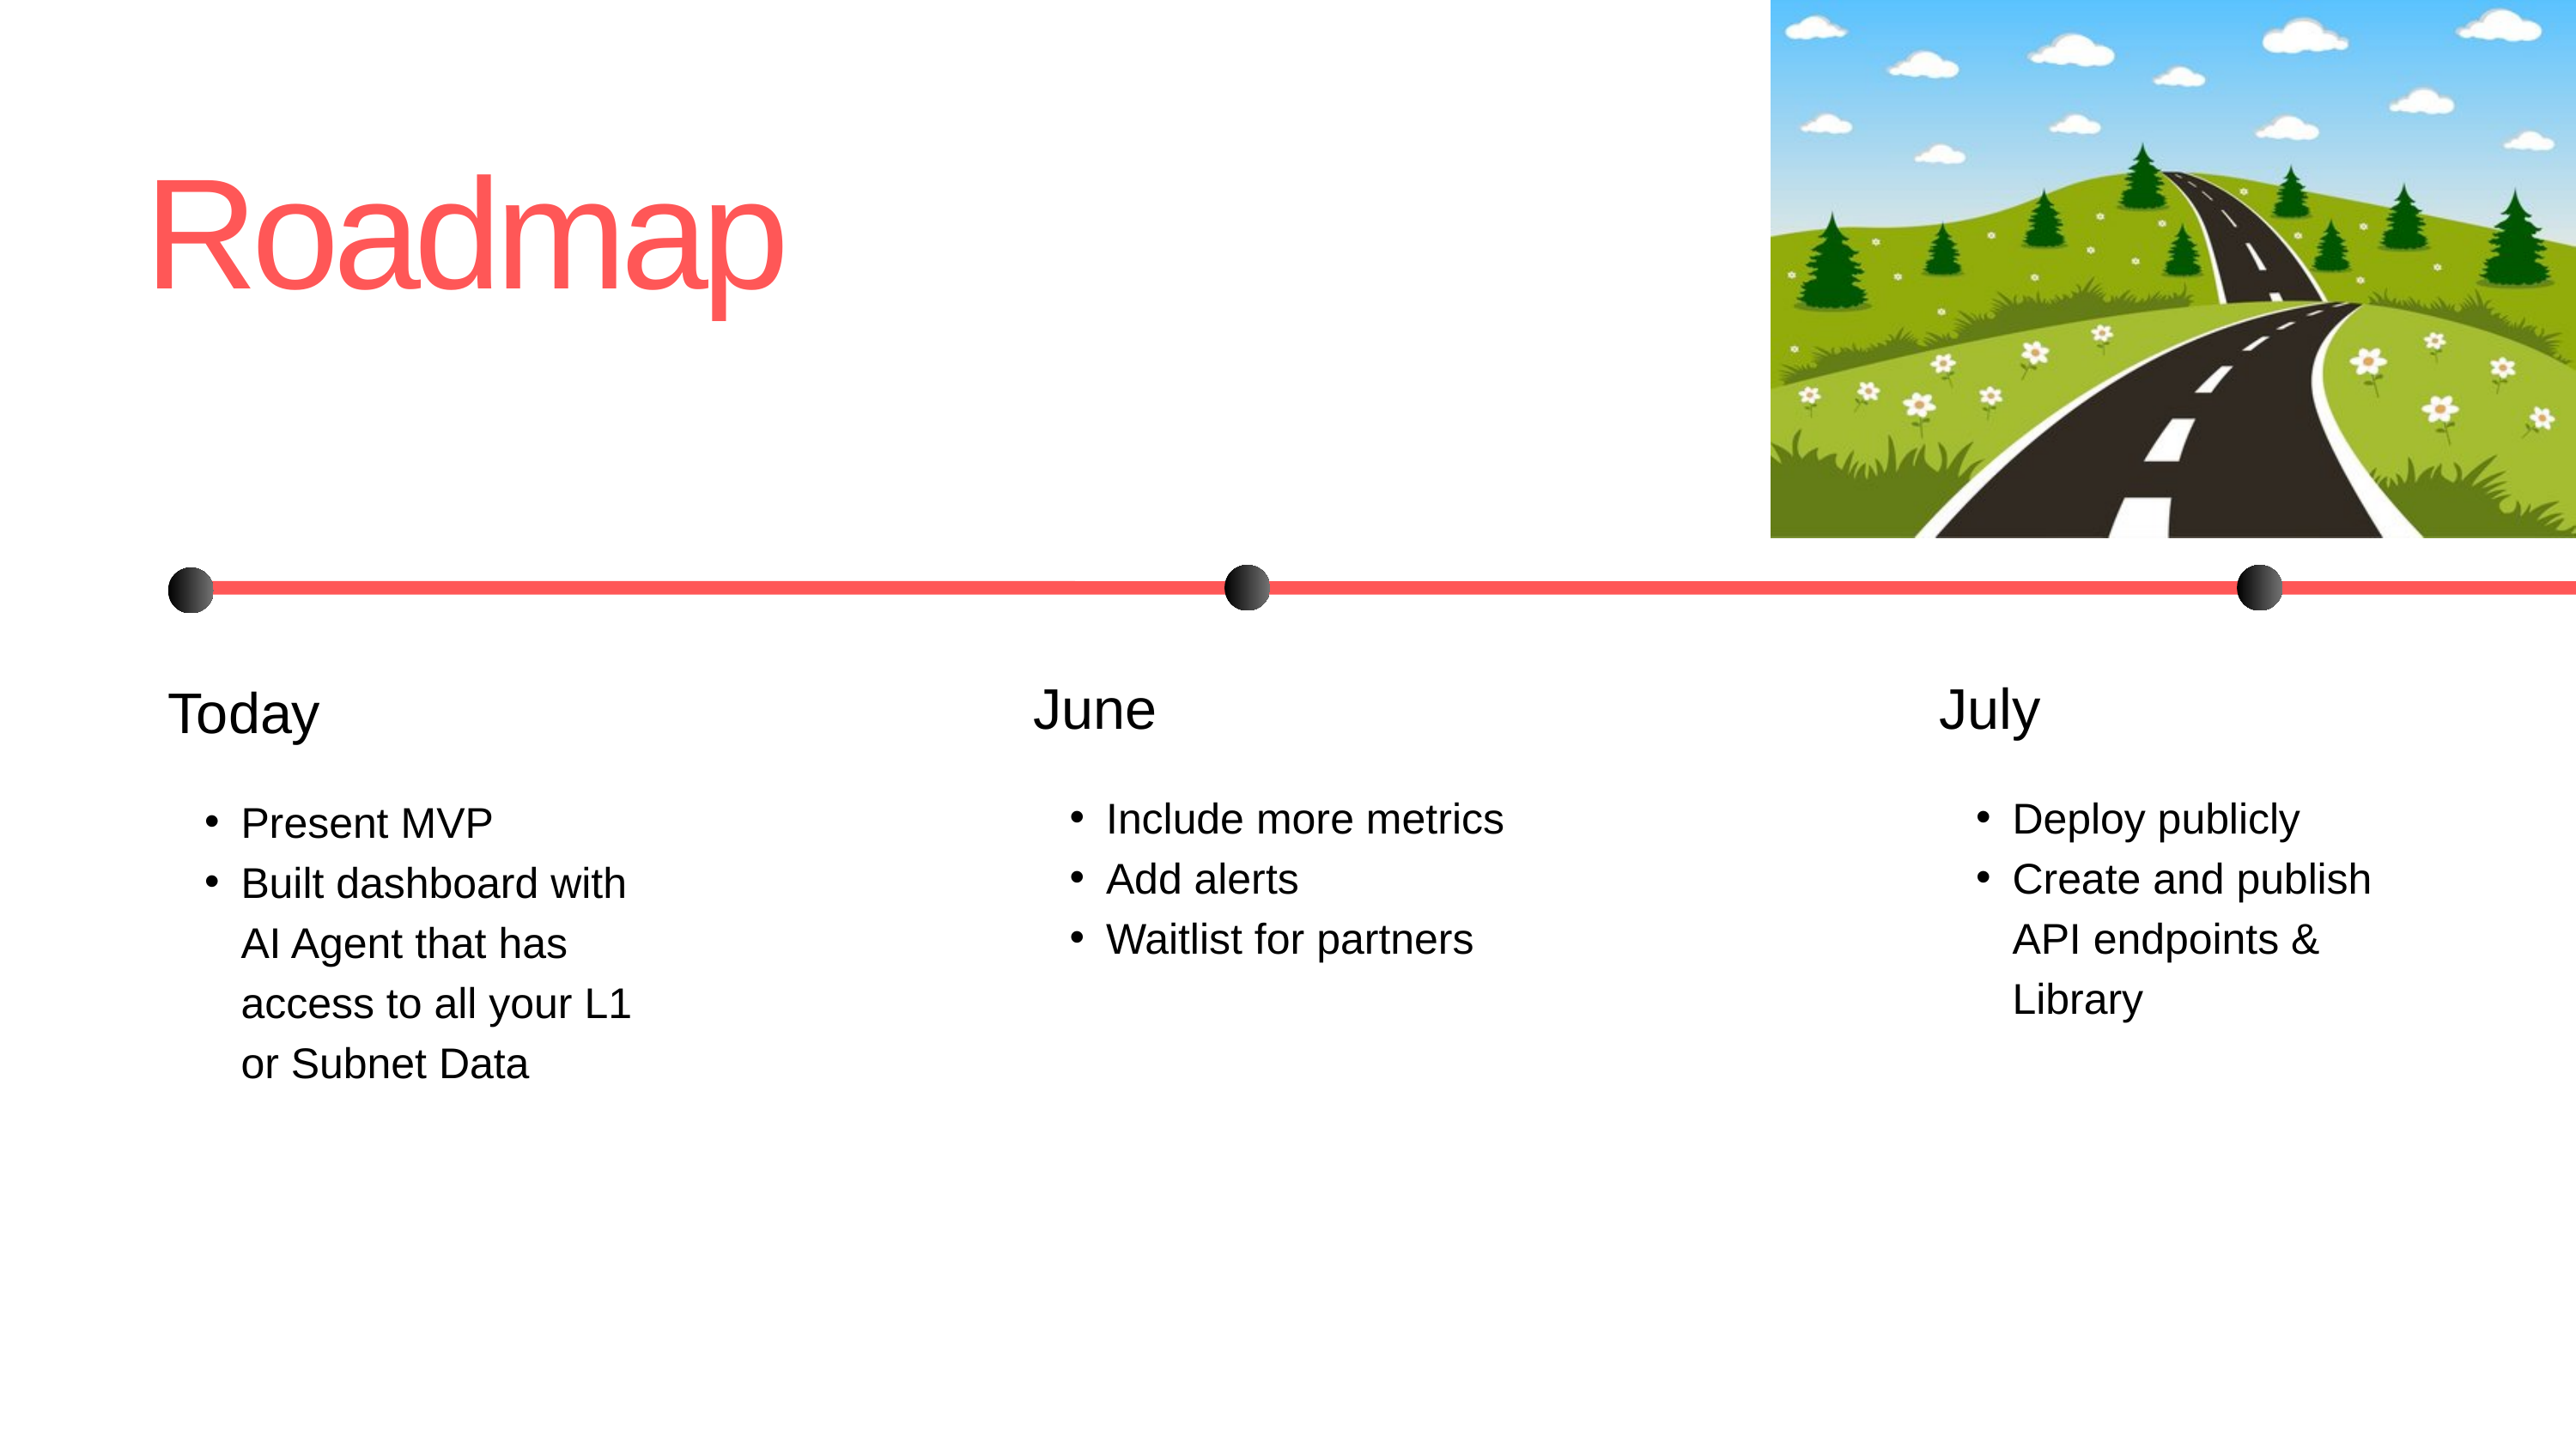

Roadmap

June
Include more metrics
Add alerts
Waitlist for partners

July
Deploy publicly
Create and publish API endpoints & Library
Today
Present MVP
Built dashboard with AI Agent that has access to all your L1 or Subnet Data